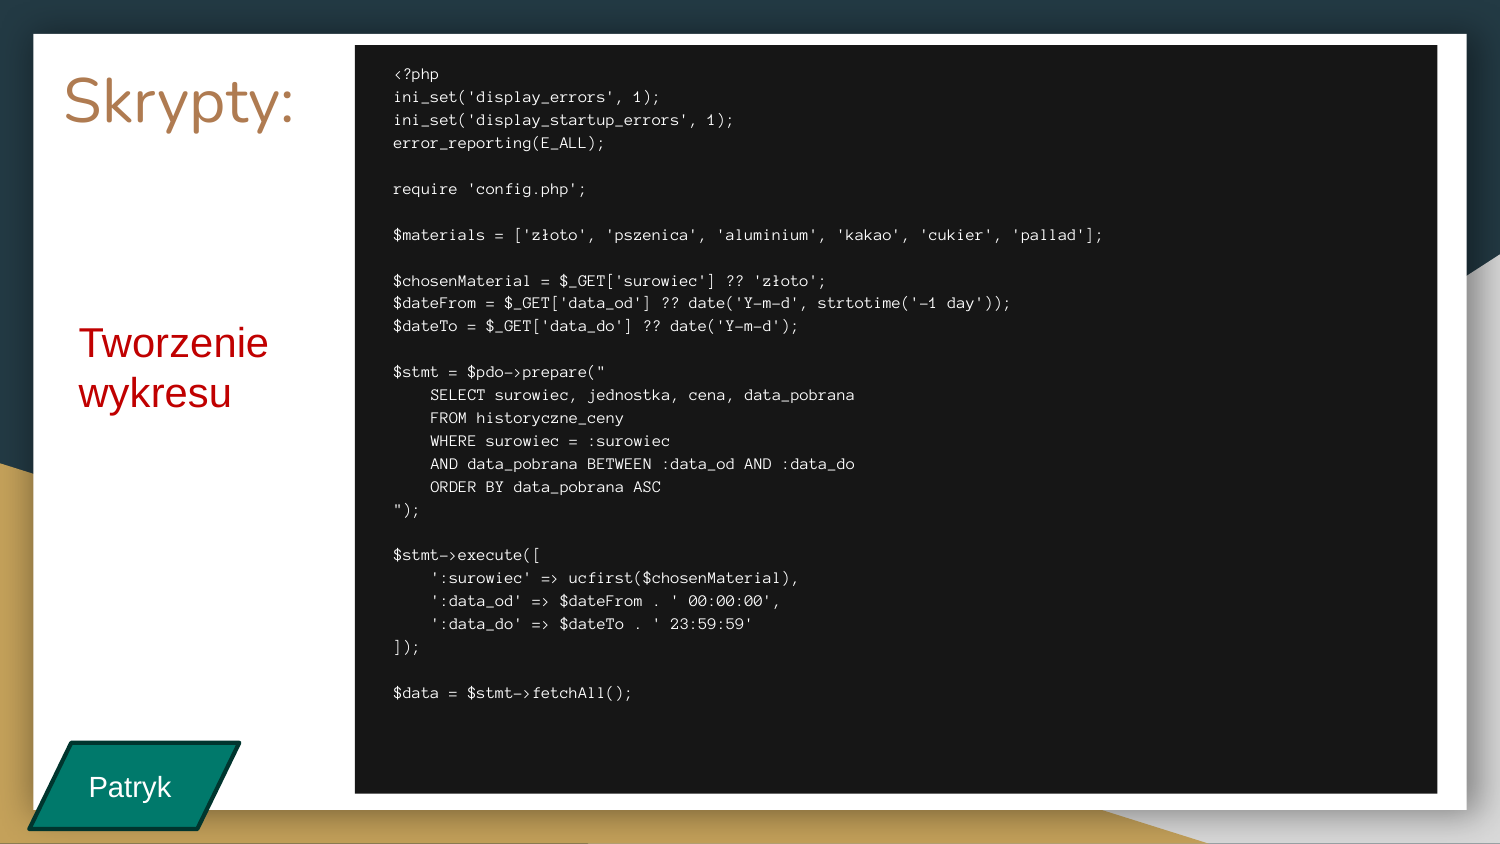

# Skrypty:
<?php
ini_set('display_errors', 1);
ini_set('display_startup_errors', 1);
error_reporting(E_ALL);

require 'config.php';

$materials = ['złoto', 'pszenica', 'aluminium', 'kakao', 'cukier', 'pallad'];

$chosenMaterial = $_GET['surowiec'] ?? 'złoto';
$dateFrom = $_GET['data_od'] ?? date('Y-m-d', strtotime('-1 day'));
$dateTo = $_GET['data_do'] ?? date('Y-m-d');

$stmt = $pdo->prepare("
    SELECT surowiec, jednostka, cena, data_pobrana
    FROM historyczne_ceny
    WHERE surowiec = :surowiec
    AND data_pobrana BETWEEN :data_od AND :data_do
    ORDER BY data_pobrana ASC
");

$stmt->execute([
    ':surowiec' => ucfirst($chosenMaterial),
    ':data_od' => $dateFrom . ' 00:00:00',
    ':data_do' => $dateTo . ' 23:59:59'
]);

$data = $stmt->fetchAll();
Tworzenie wykresu
Patryk